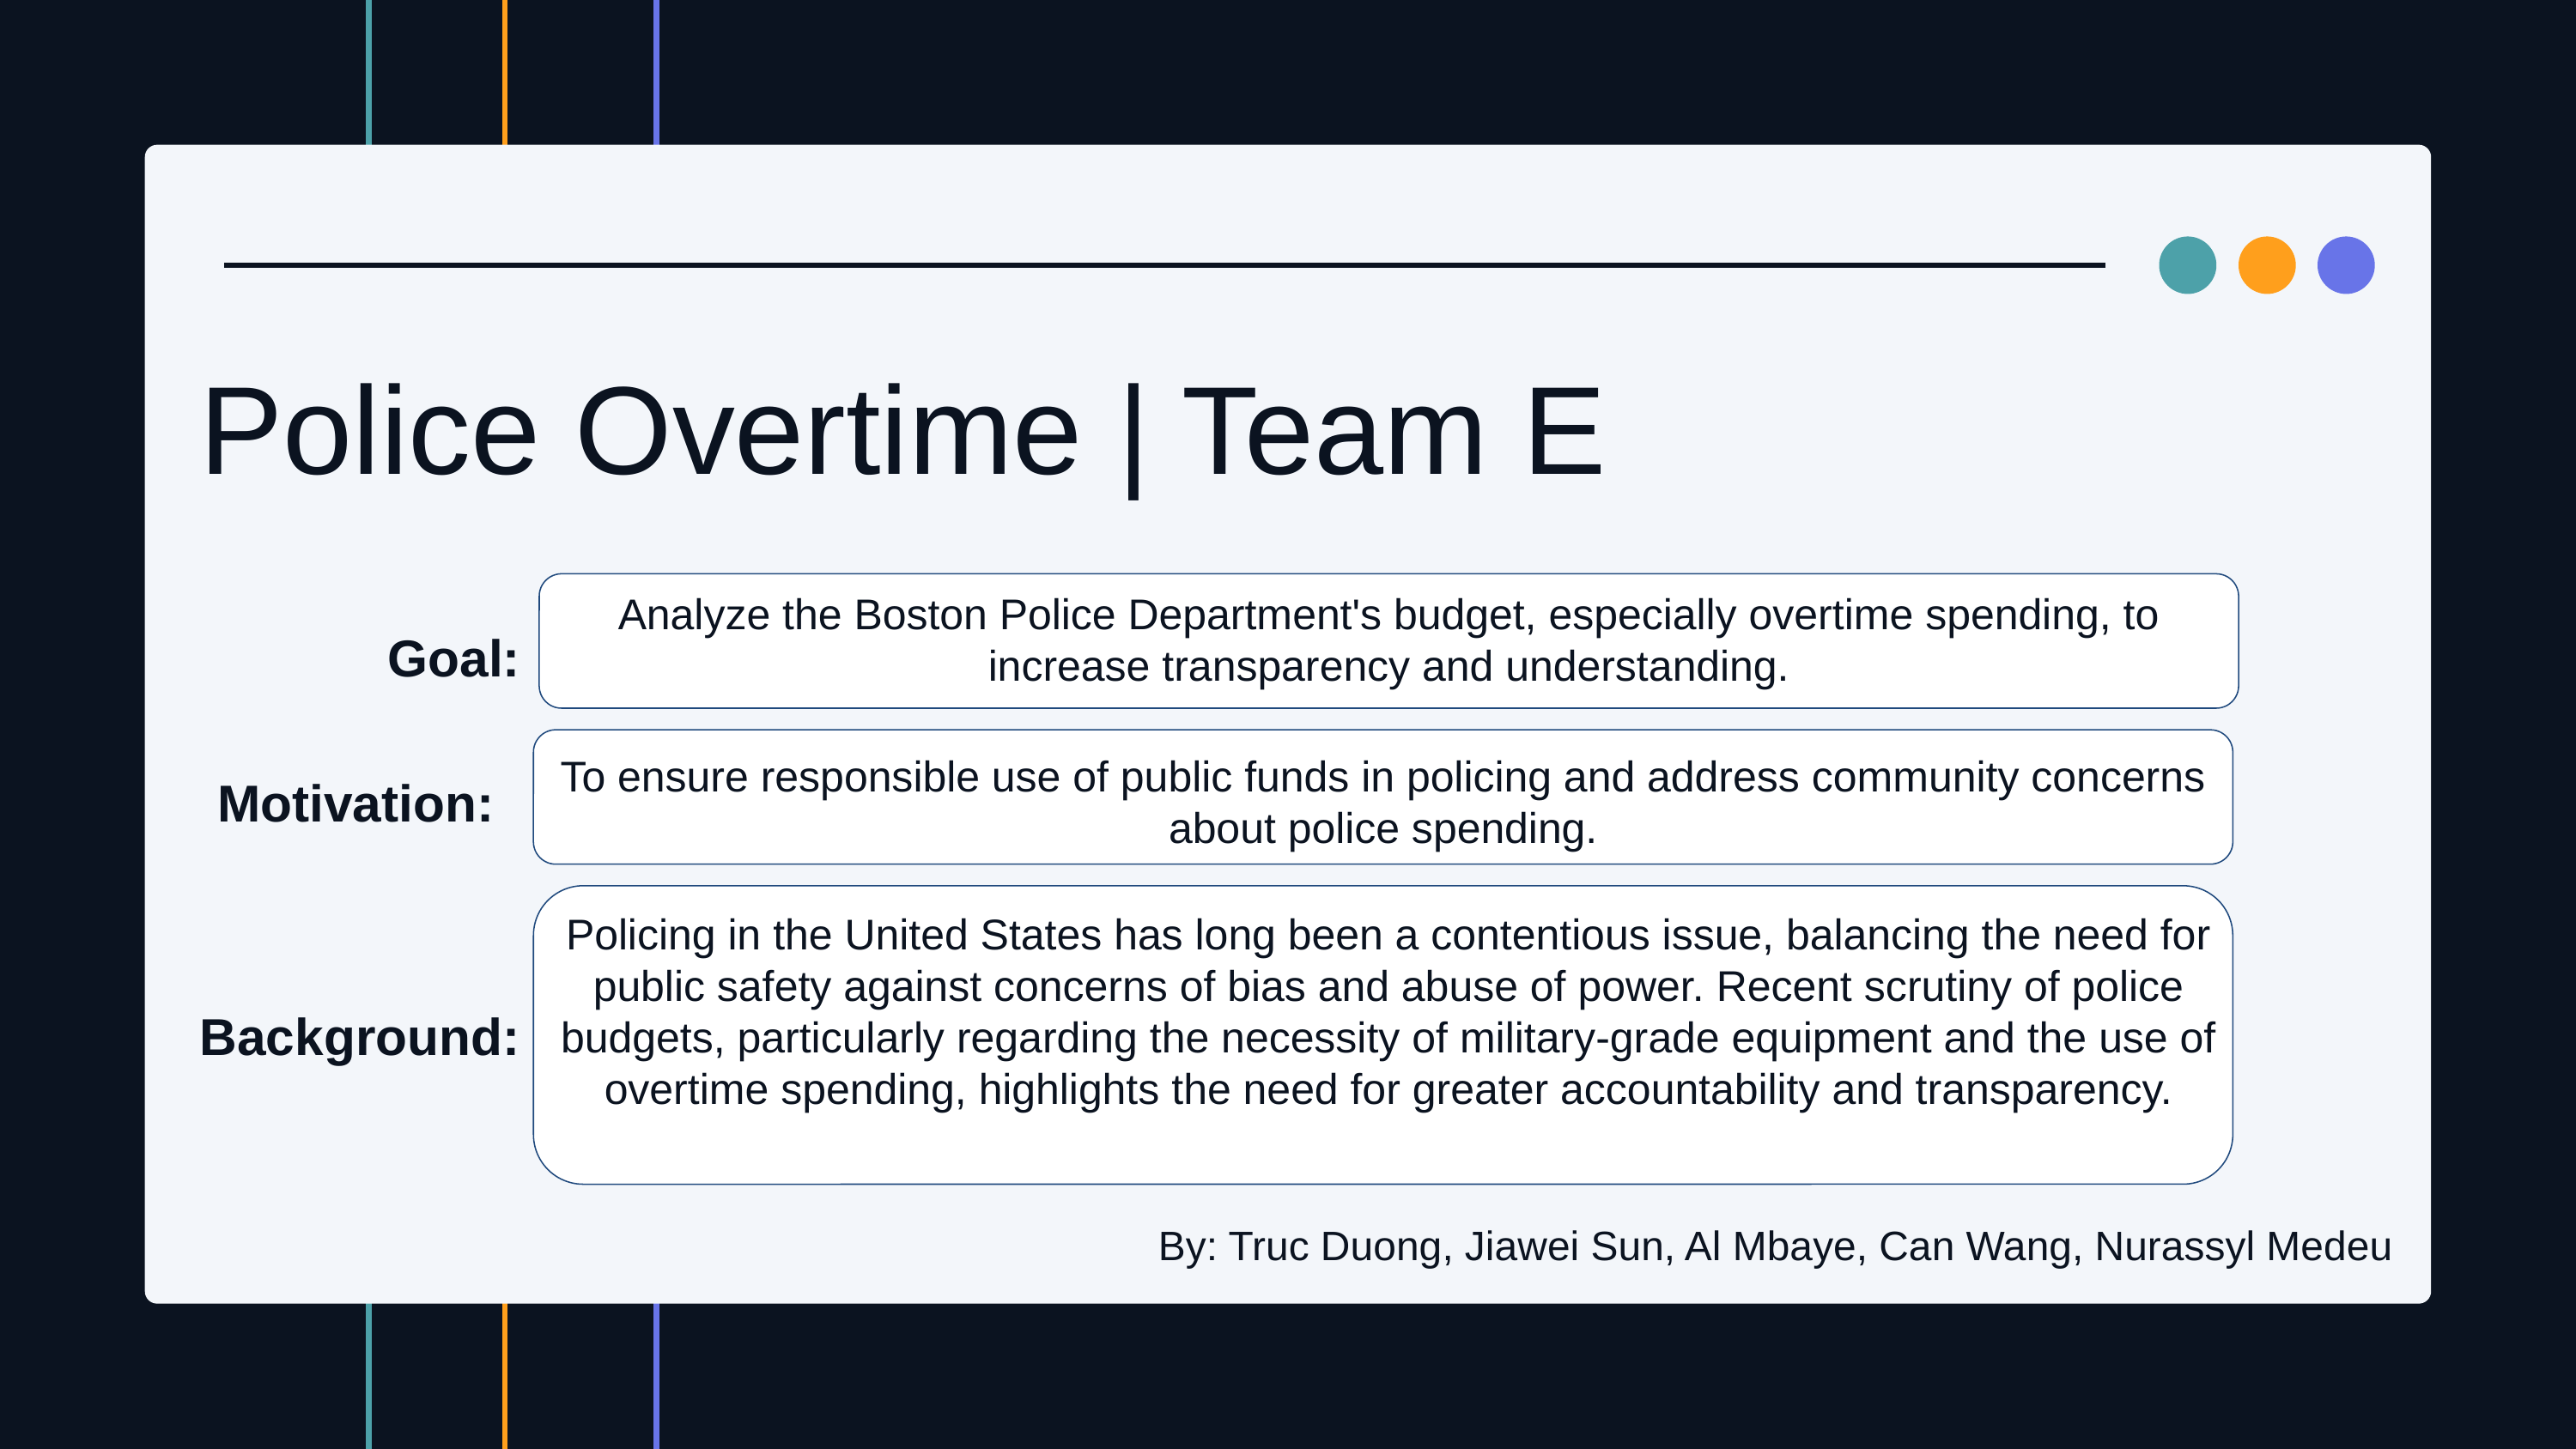

Police Overtime | Team E
Analyze the Boston Police Department's budget, especially overtime spending, to increase transparency and understanding.
Goal:

Motivation:

To ensure responsible use of public funds in policing and address community concerns about police spending.

Policing in the United States has long been a contentious issue, balancing the need for public safety against concerns of bias and abuse of power. Recent scrutiny of police budgets, particularly regarding the necessity of military-grade equipment and the use of overtime spending, highlights the need for greater accountability and transparency.

Background:
By: Truc Duong, Jiawei Sun, Al Mbaye, Can Wang, Nurassyl Medeu